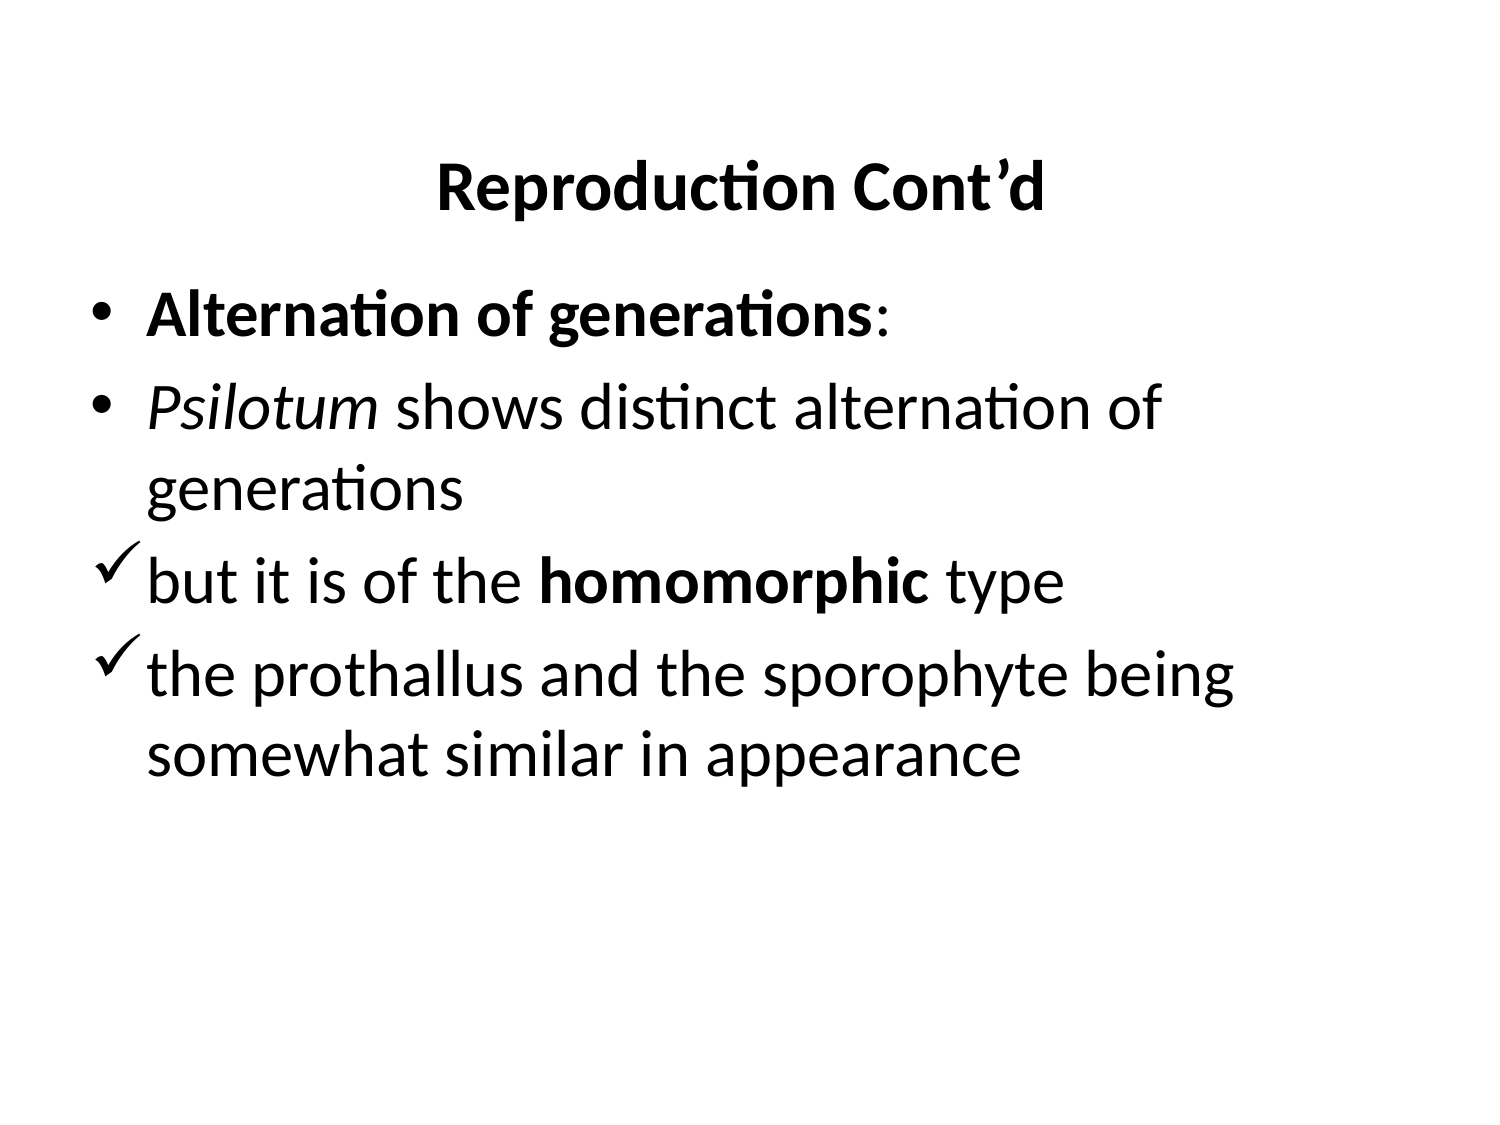

# Reproduction Cont’d
Alternation of generations:
Psilotum shows distinct alternation of generations
but it is of the homomorphic type
the prothallus and the sporophyte being somewhat similar in appearance